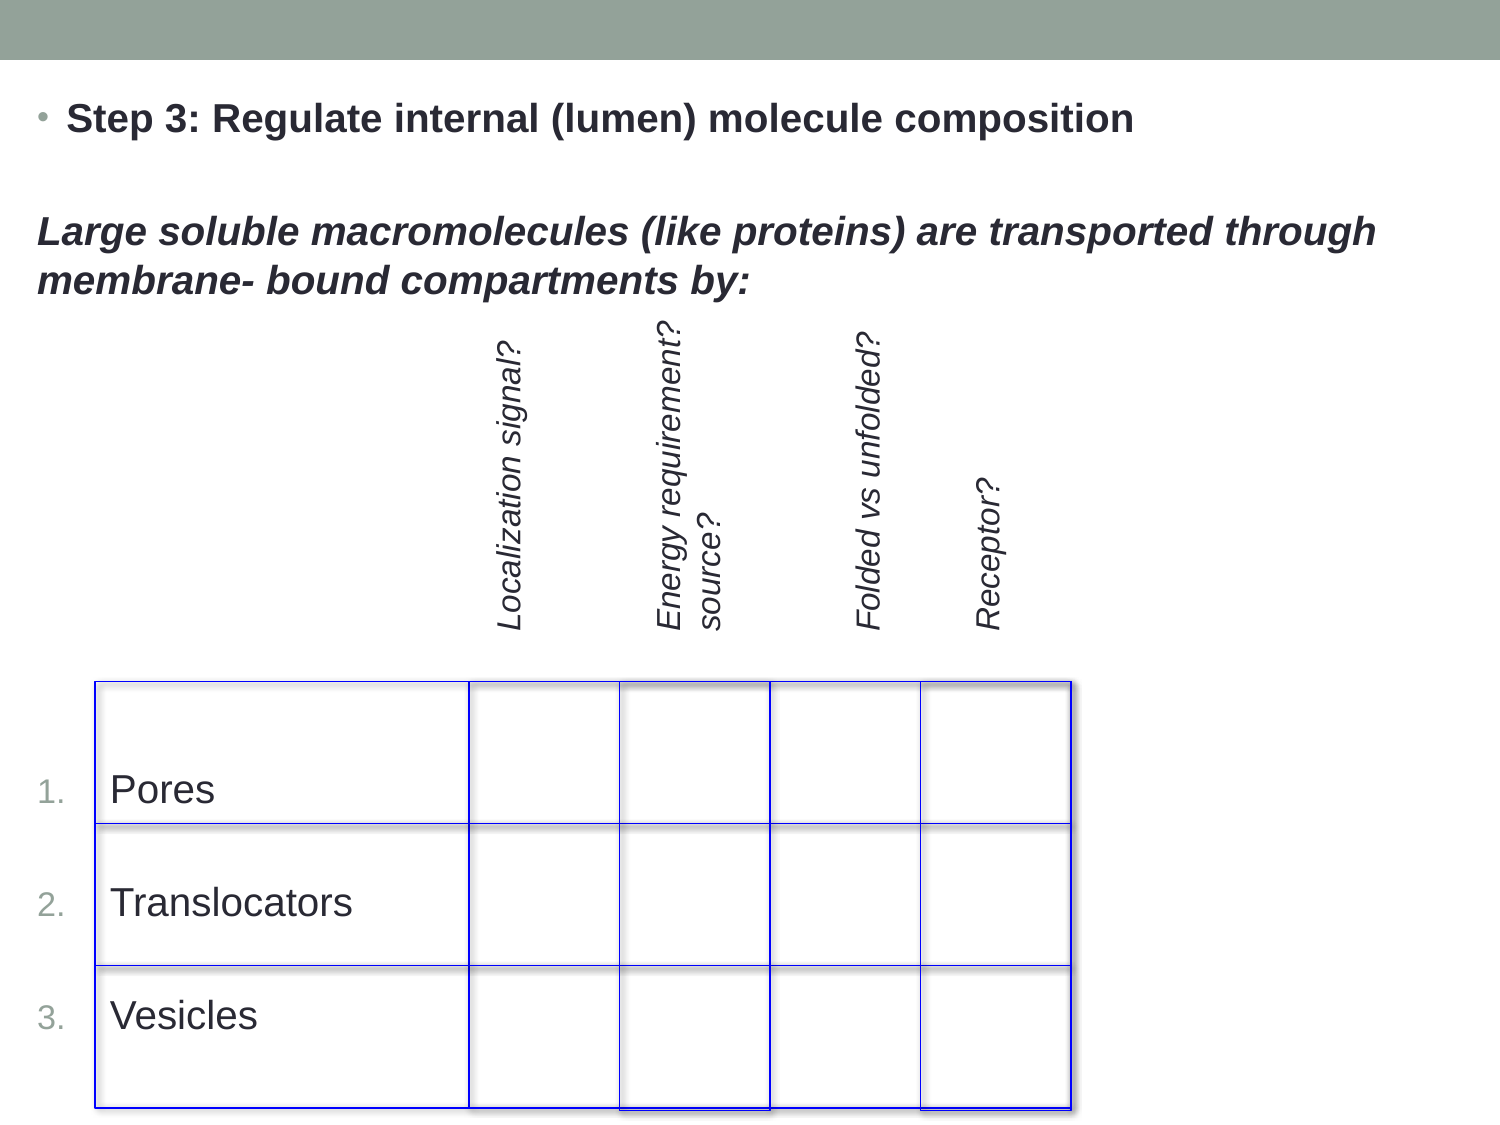

Step 3: Regulate internal (lumen) molecule composition

Large soluble macromolecules (like proteins) are transported through membrane- bound compartments by:

Pores

Translocators

Vesicles

Localization signal?

Energy requirement?
source?

Folded vs unfolded?

Receptor?